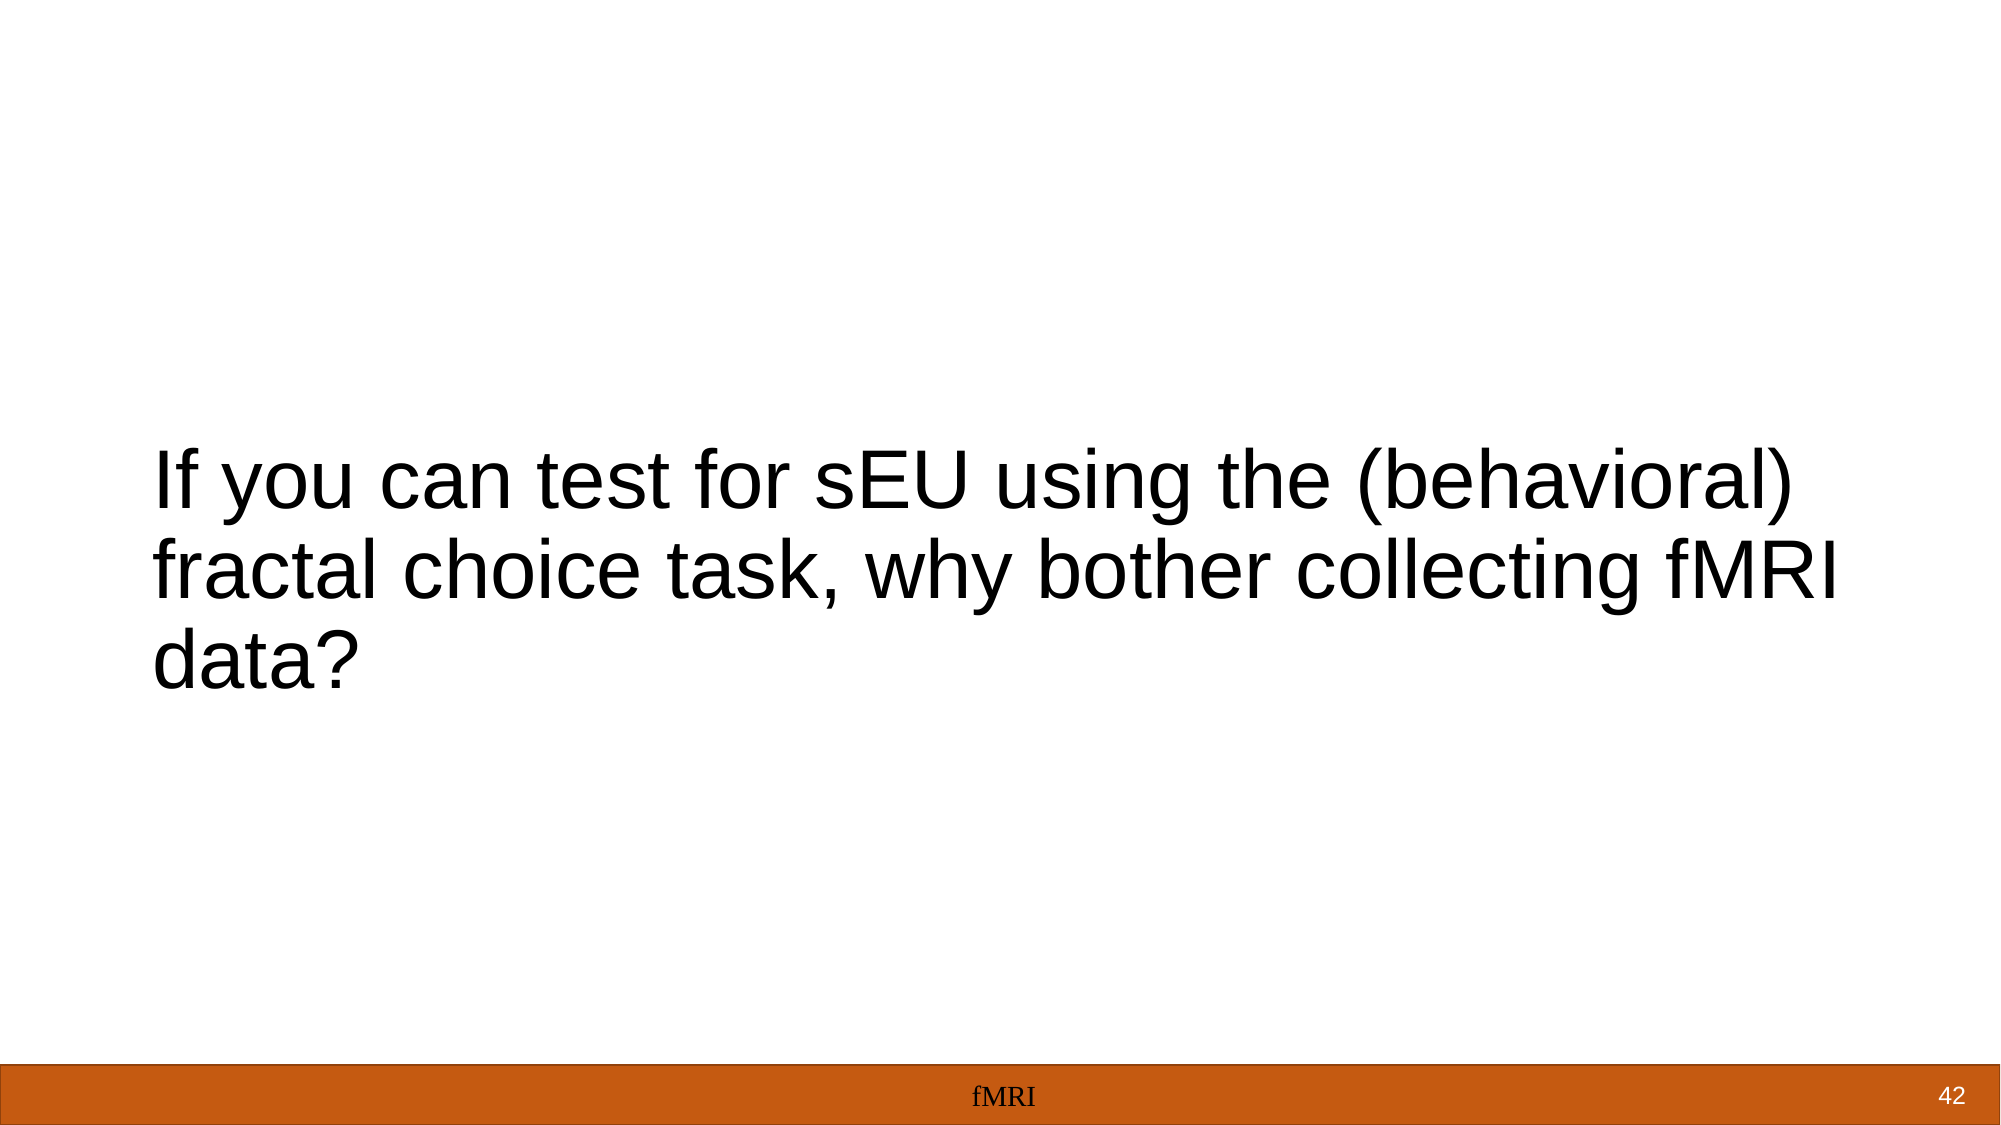

# If you can test for sEU using the (behavioral) fractal choice task, why bother collecting fMRI data?
fMRI
42